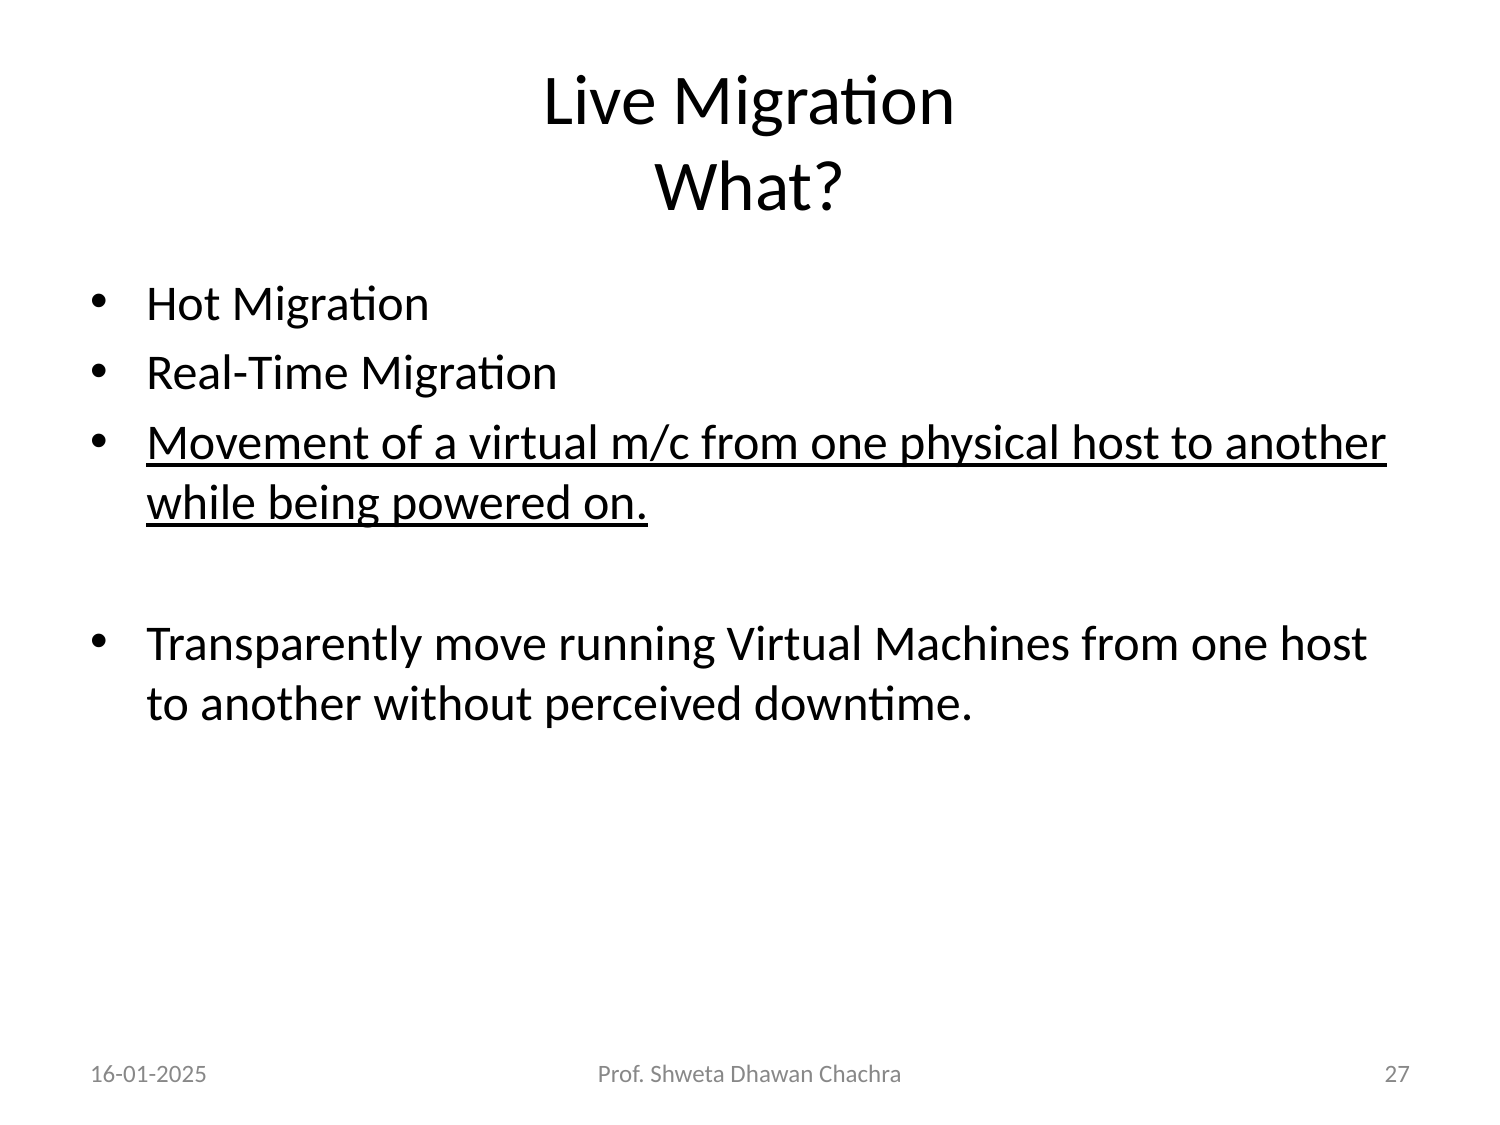

# Live Migration What?
Hot Migration
Real-Time Migration
Movement of a virtual m/c from one physical host to another while being powered on.

Transparently move running Virtual Machines from one host to another without perceived downtime.
16-01-2025
Prof. Shweta Dhawan Chachra
27